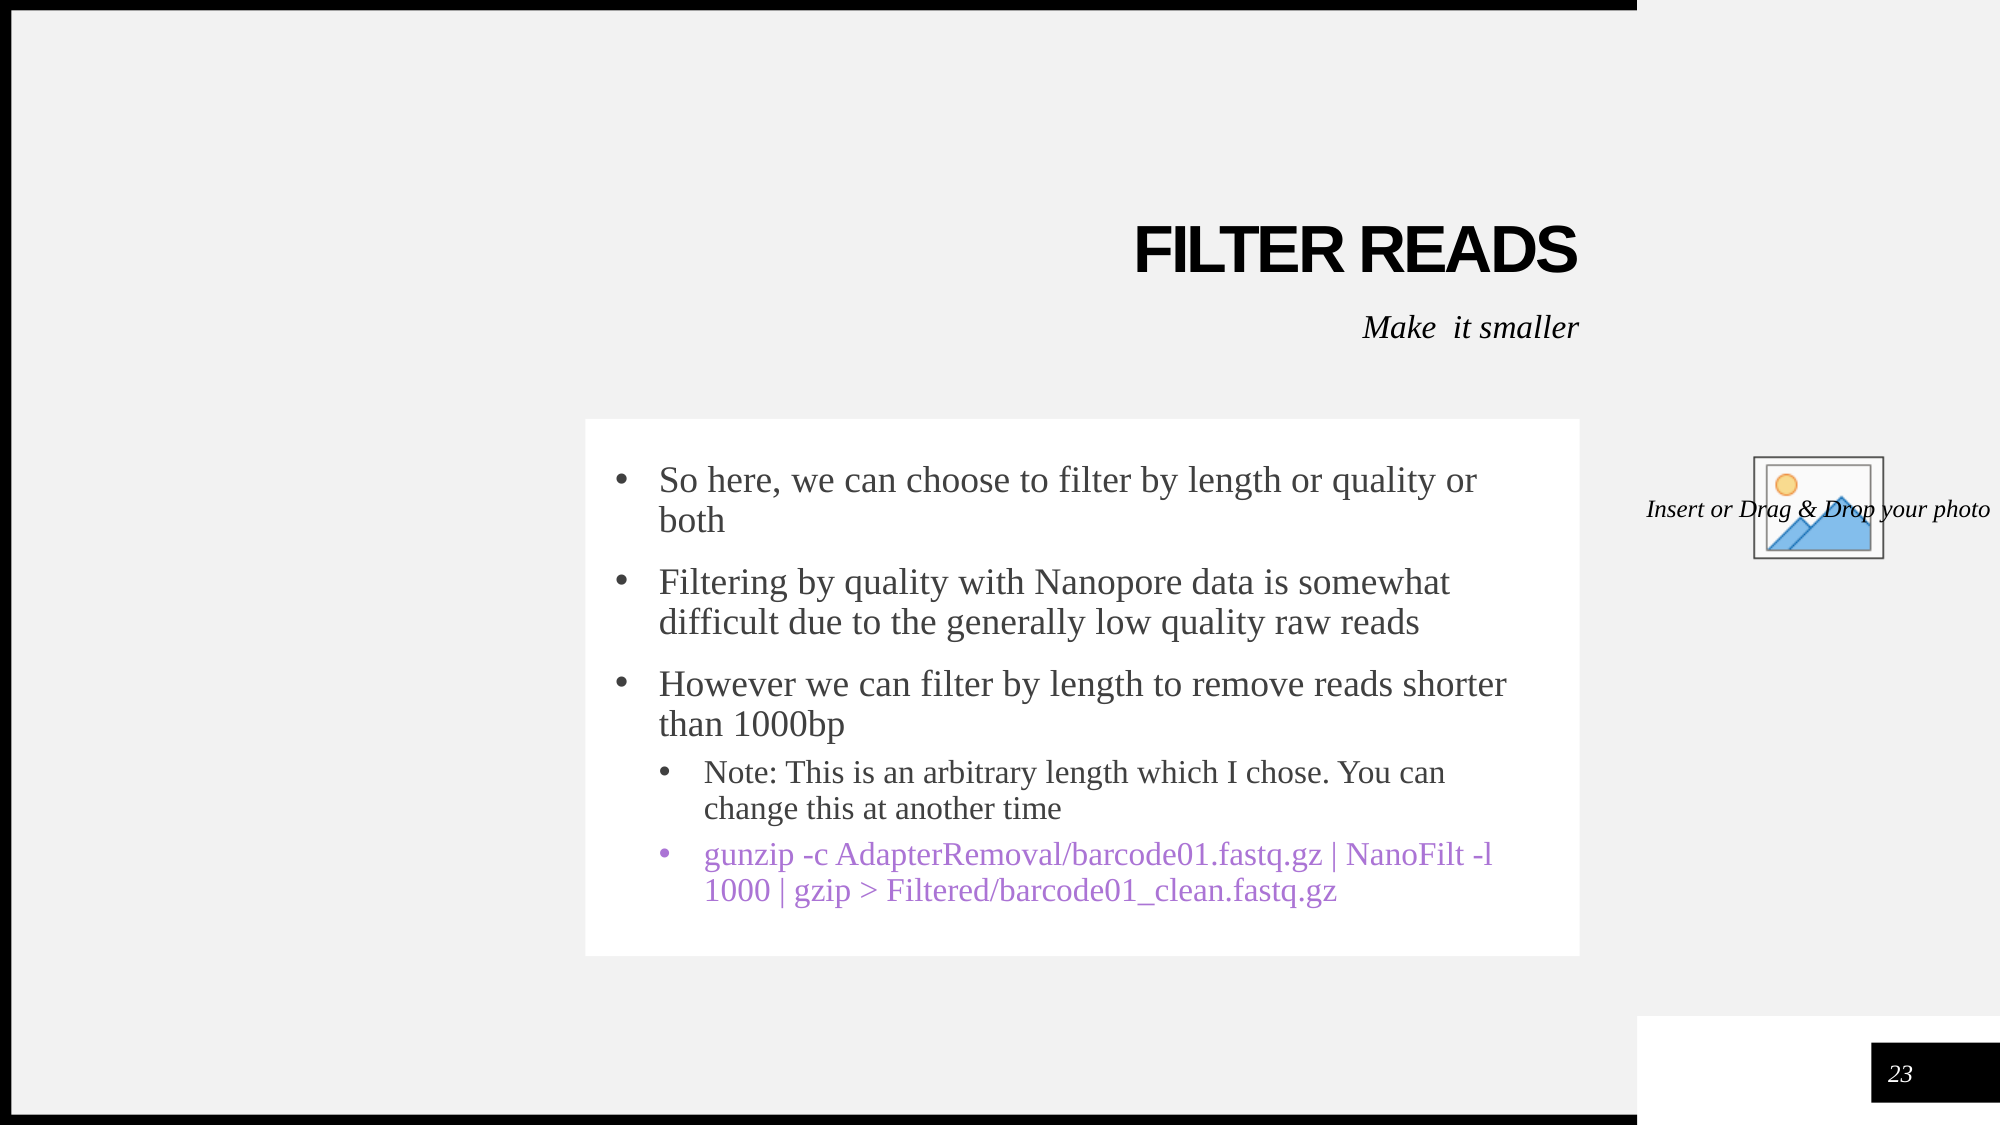

# FILTER READS
Make  it smaller
So here, we can choose to filter by length or quality or both
Filtering by quality with Nanopore data is somewhat difficult due to the generally low quality raw reads
However we can filter by length to remove reads shorter than 1000bp
Note: This is an arbitrary length which I chose. You can change this at another time
gunzip -c AdapterRemoval/barcode01.fastq.gz | NanoFilt -l 1000 | gzip > Filtered/barcode01_clean.fastq.gz
23